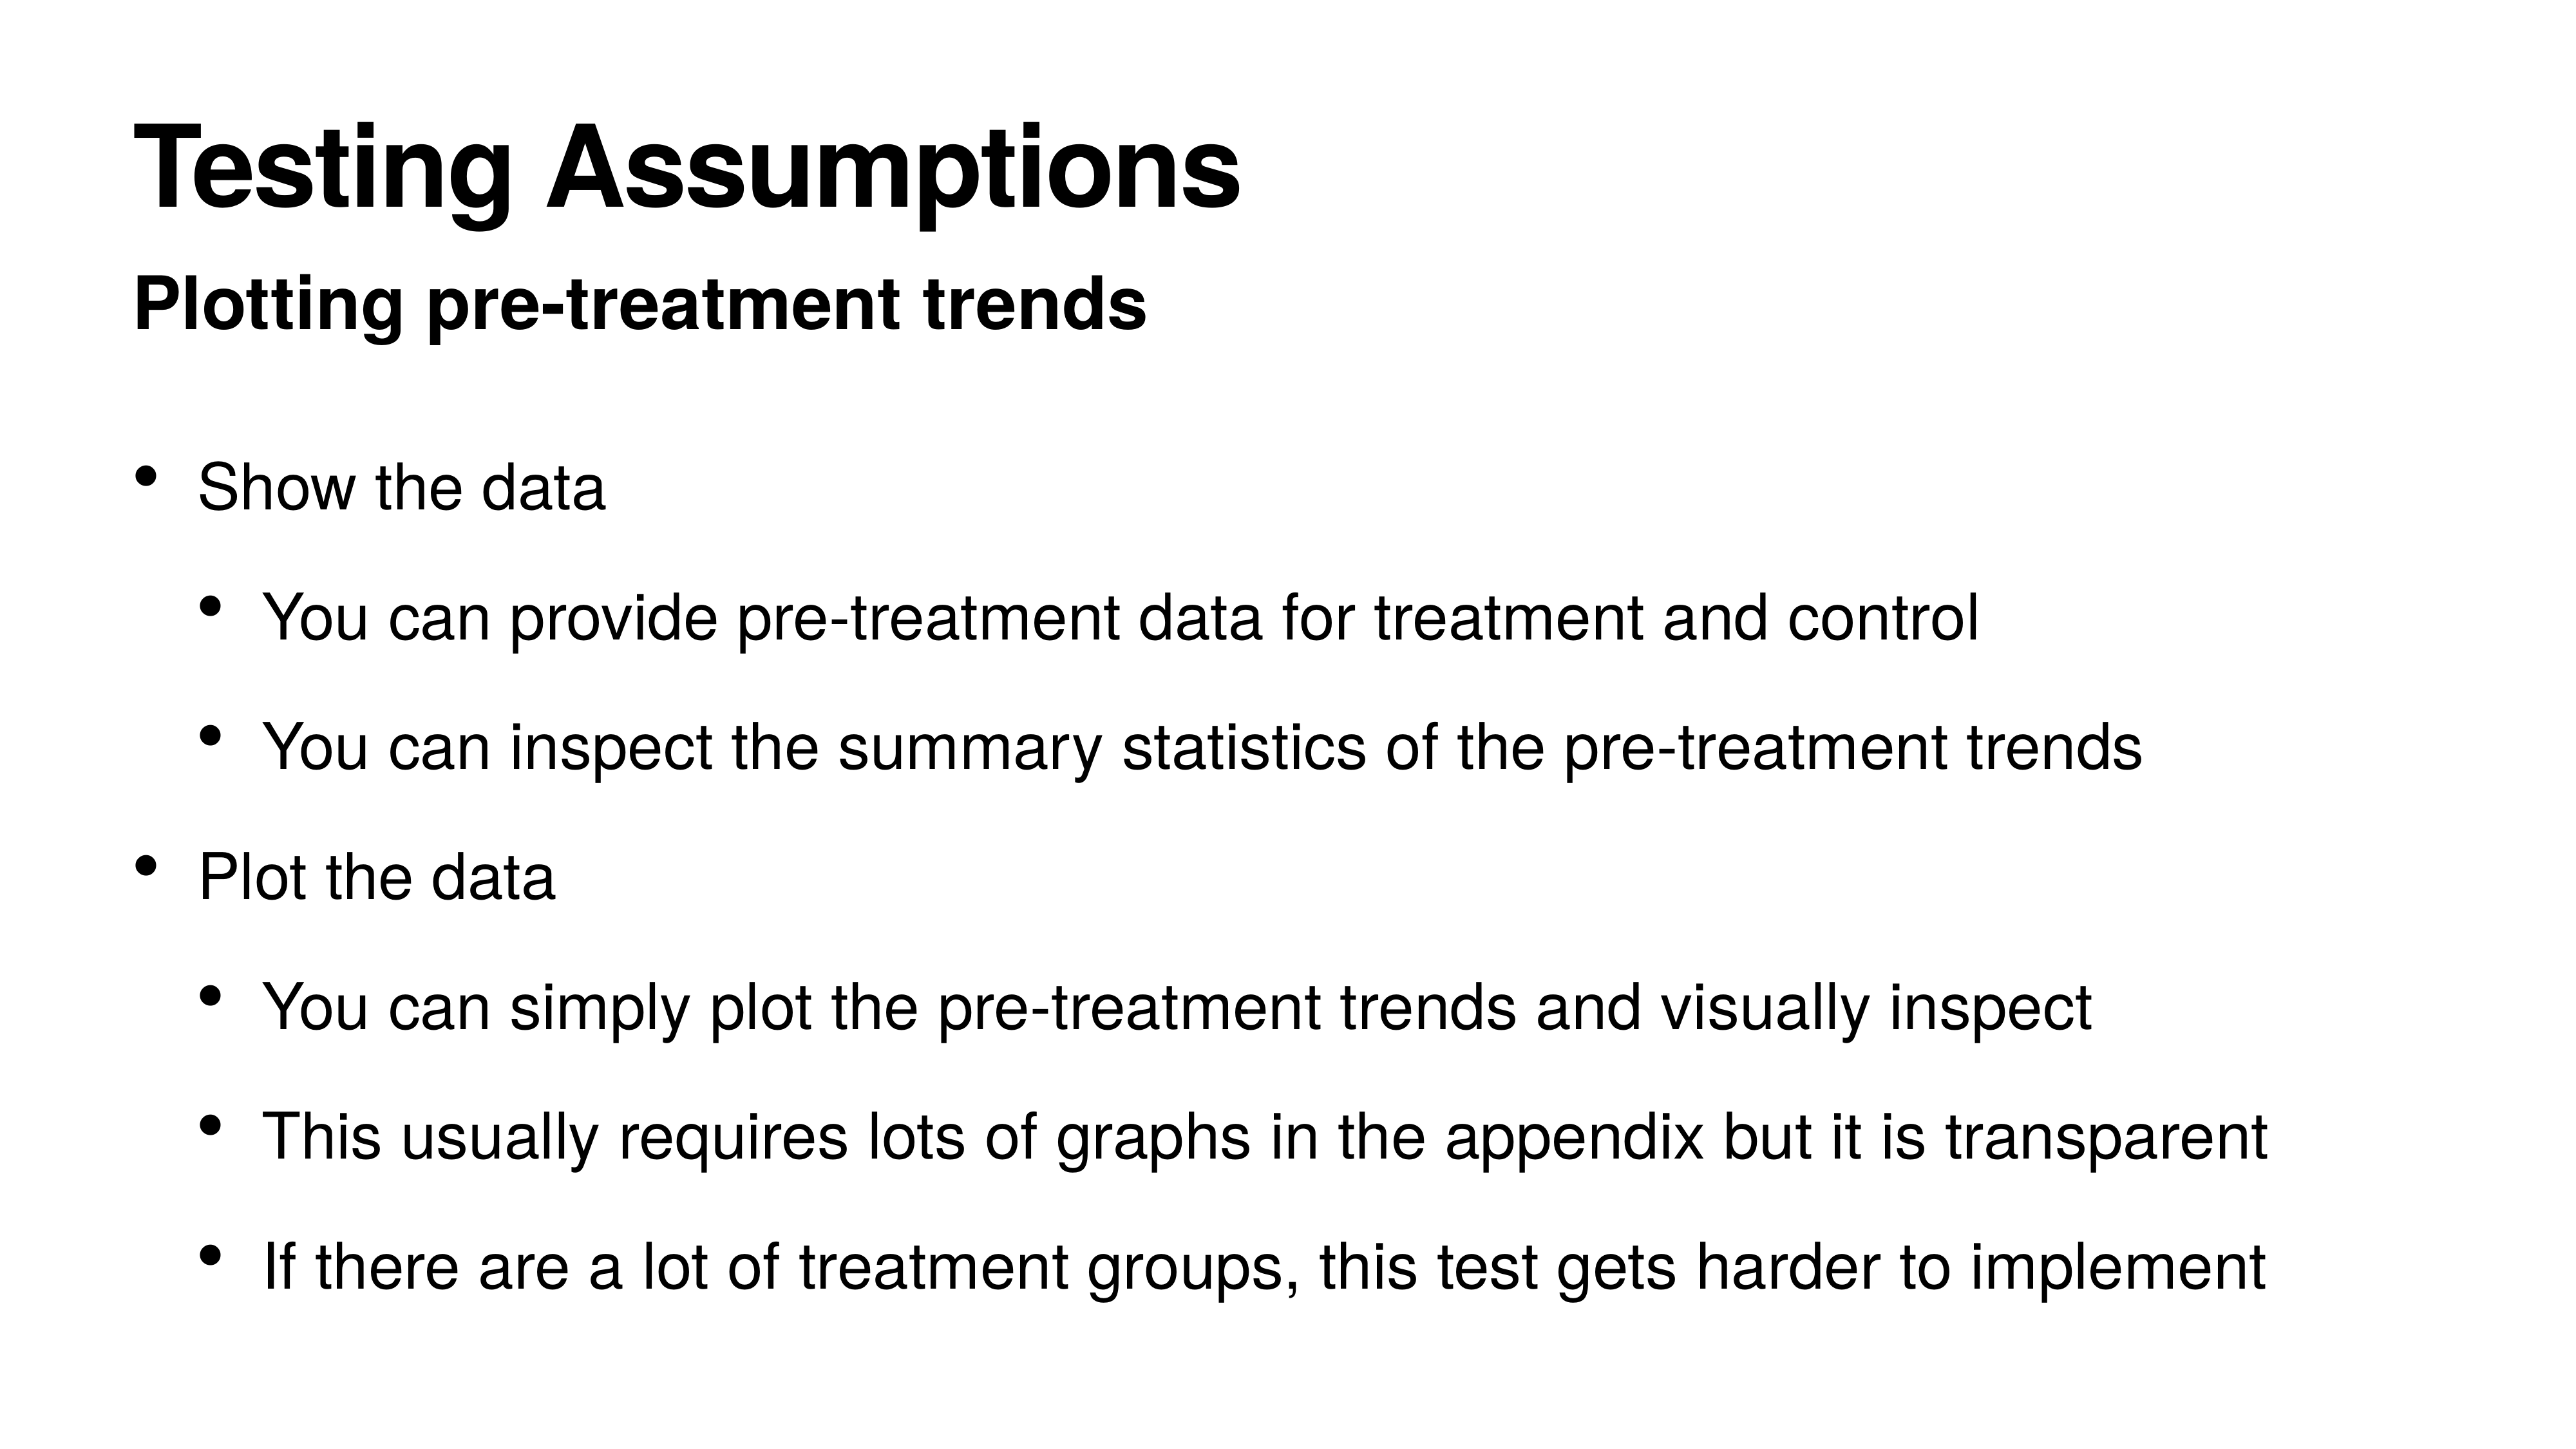

# Testing Assumptions
Plotting pre-treatment trends
Show the data
You can provide pre-treatment data for treatment and control
You can inspect the summary statistics of the pre-treatment trends
Plot the data
You can simply plot the pre-treatment trends and visually inspect
This usually requires lots of graphs in the appendix but it is transparent
If there are a lot of treatment groups, this test gets harder to implement